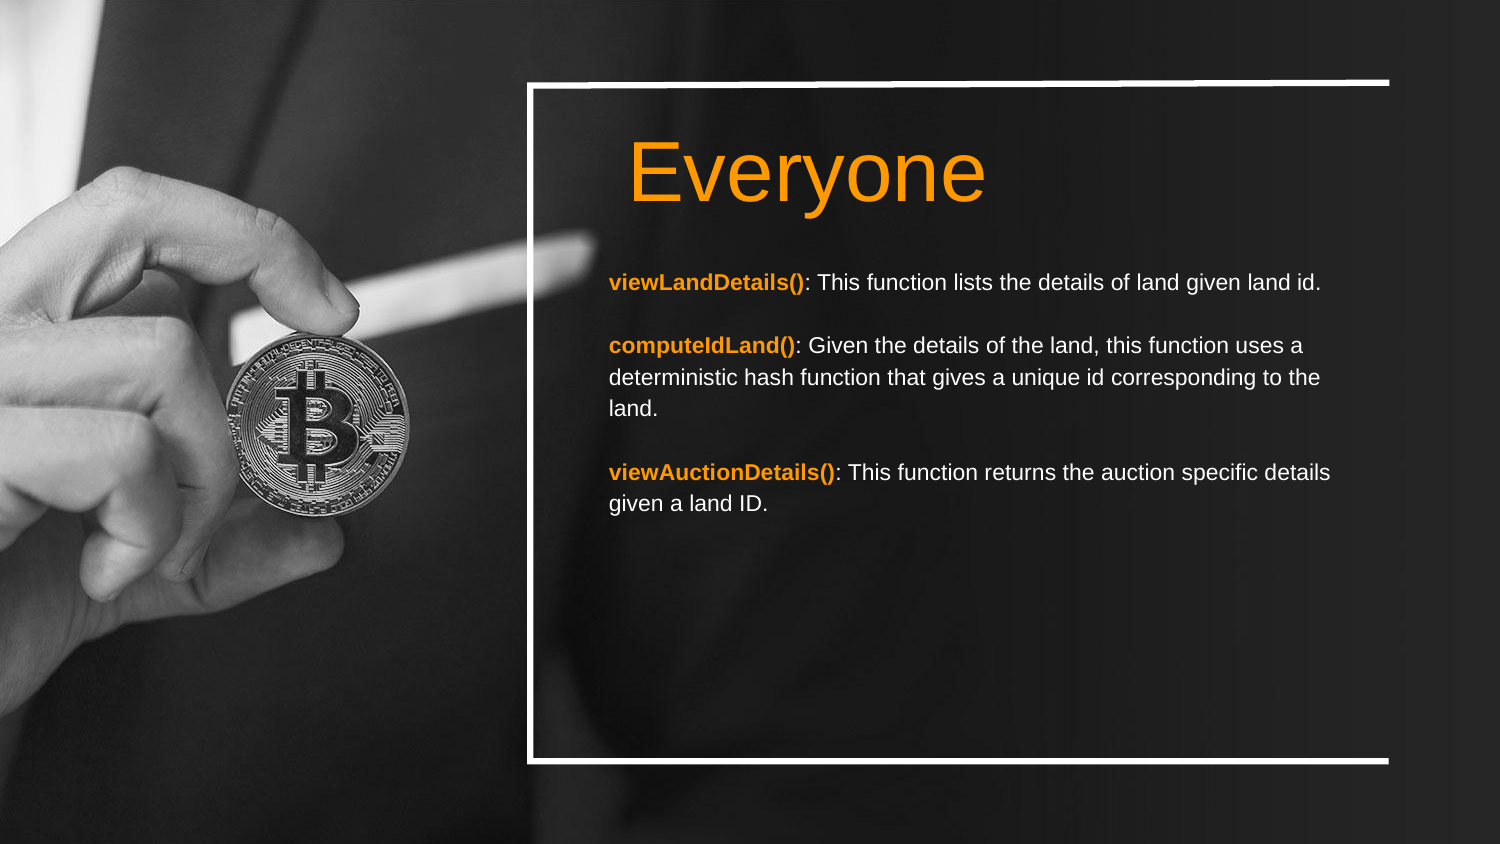

Everyone
viewLandDetails(): This function lists the details of land given land id.

computeIdLand(): Given the details of the land, this function uses a deterministic hash function that gives a unique id corresponding to the land.

viewAuctionDetails(): This function returns the auction specific details given a land ID.